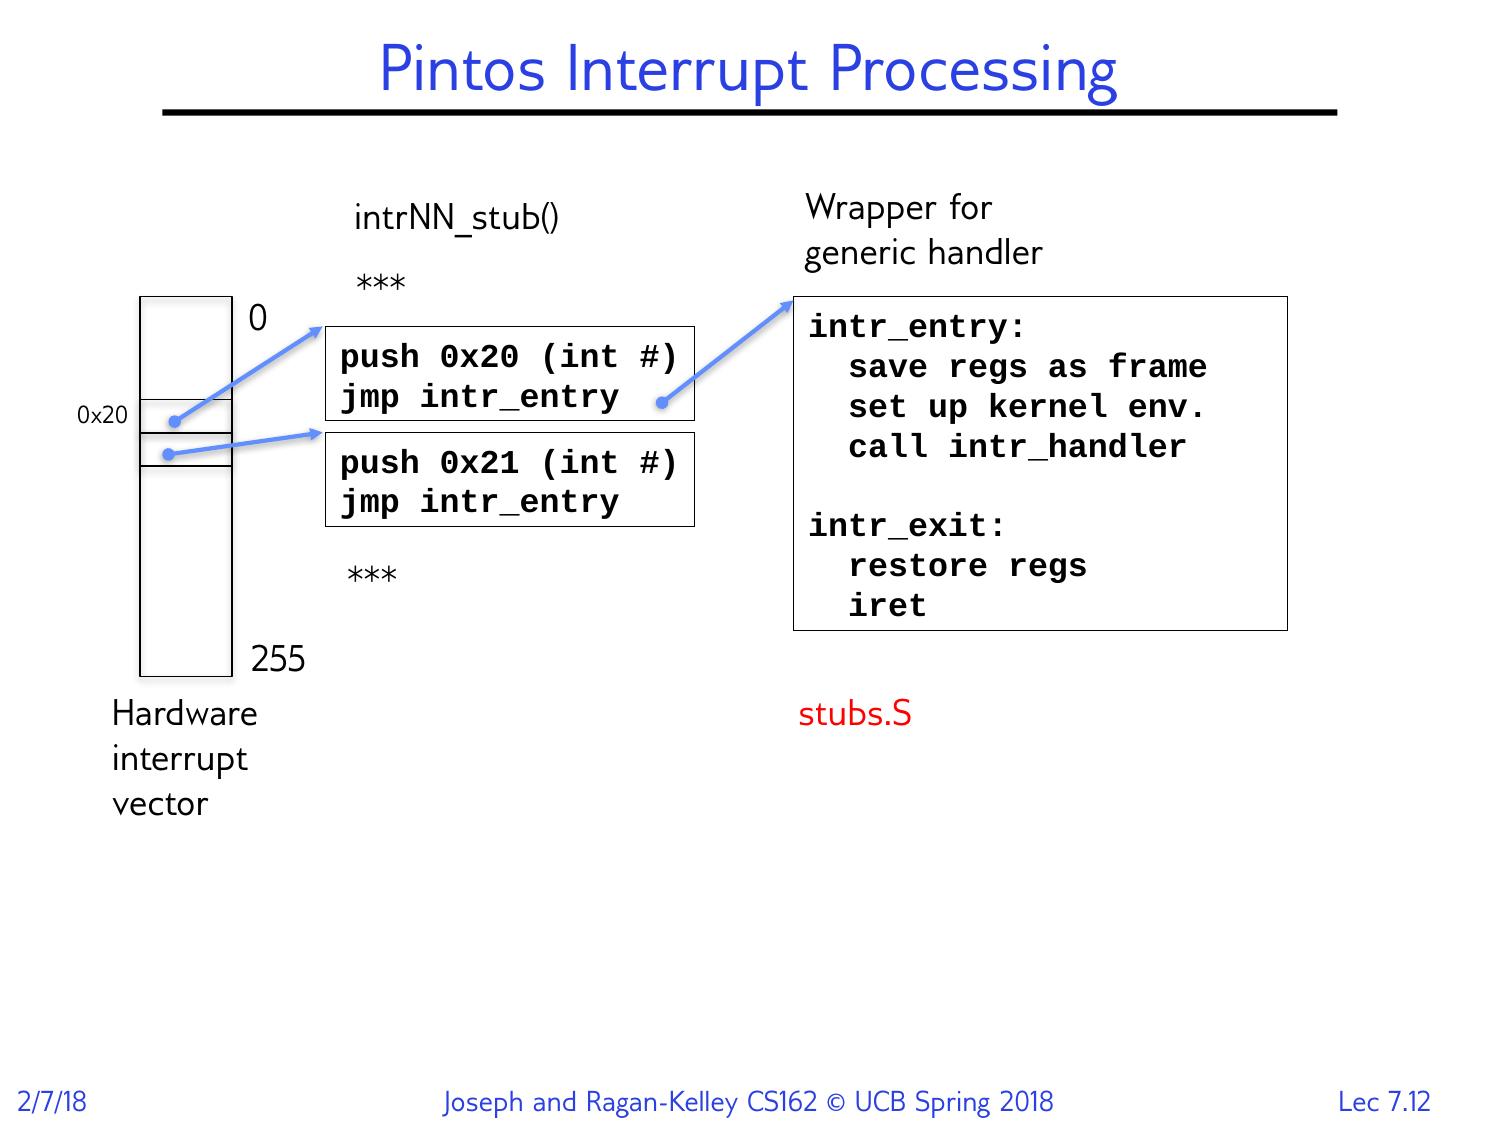

# Pintos Interrupt Processing
Wrapper for generic handler
intrNN_stub()
***
push 0x20 (int #)
jmp intr_entry
push 0x21 (int #)
jmp intr_entry
***
0

intr_entry:
  save regs as frame
  set up kernel env.
  call intr_handler

intr_exit:
  restore regs
  iret
0x20

255
Hardware interrupt vector
stubs.S